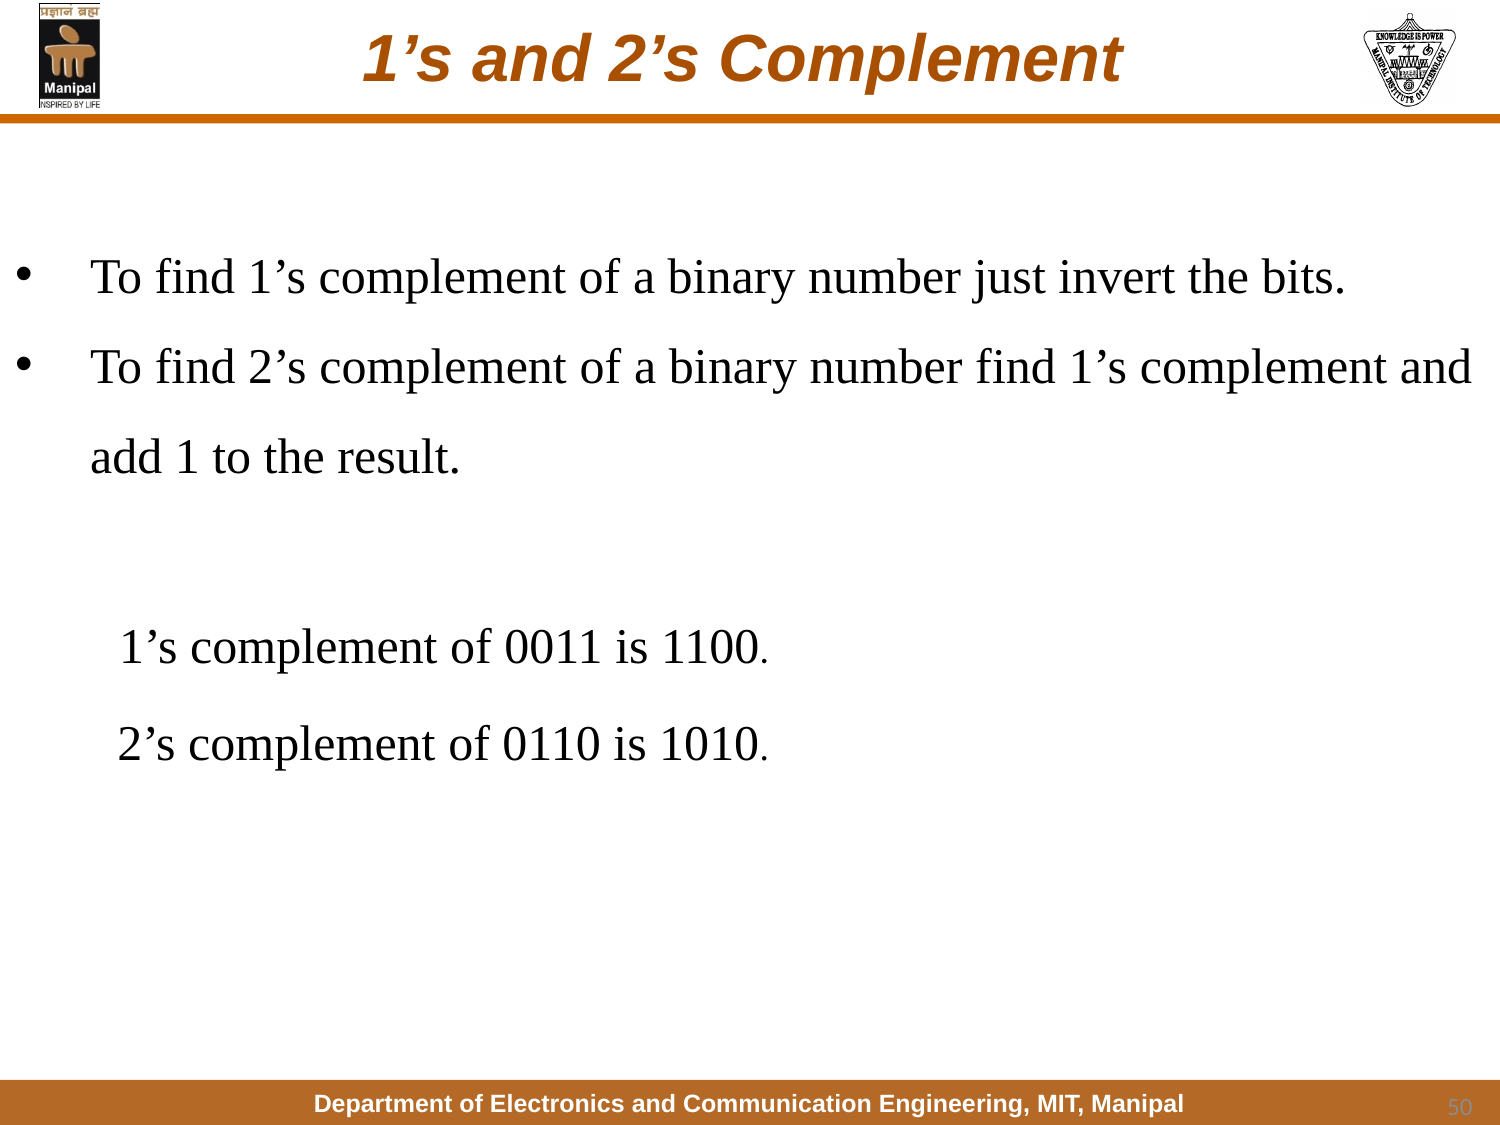

# 1’s and 2’s Complement
To find 1’s complement of a binary number just invert the bits.
To find 2’s complement of a binary number find 1’s complement and add 1 to the result.
1’s complement of 0011 is 1100.
2’s complement of 0110 is 1010.
50